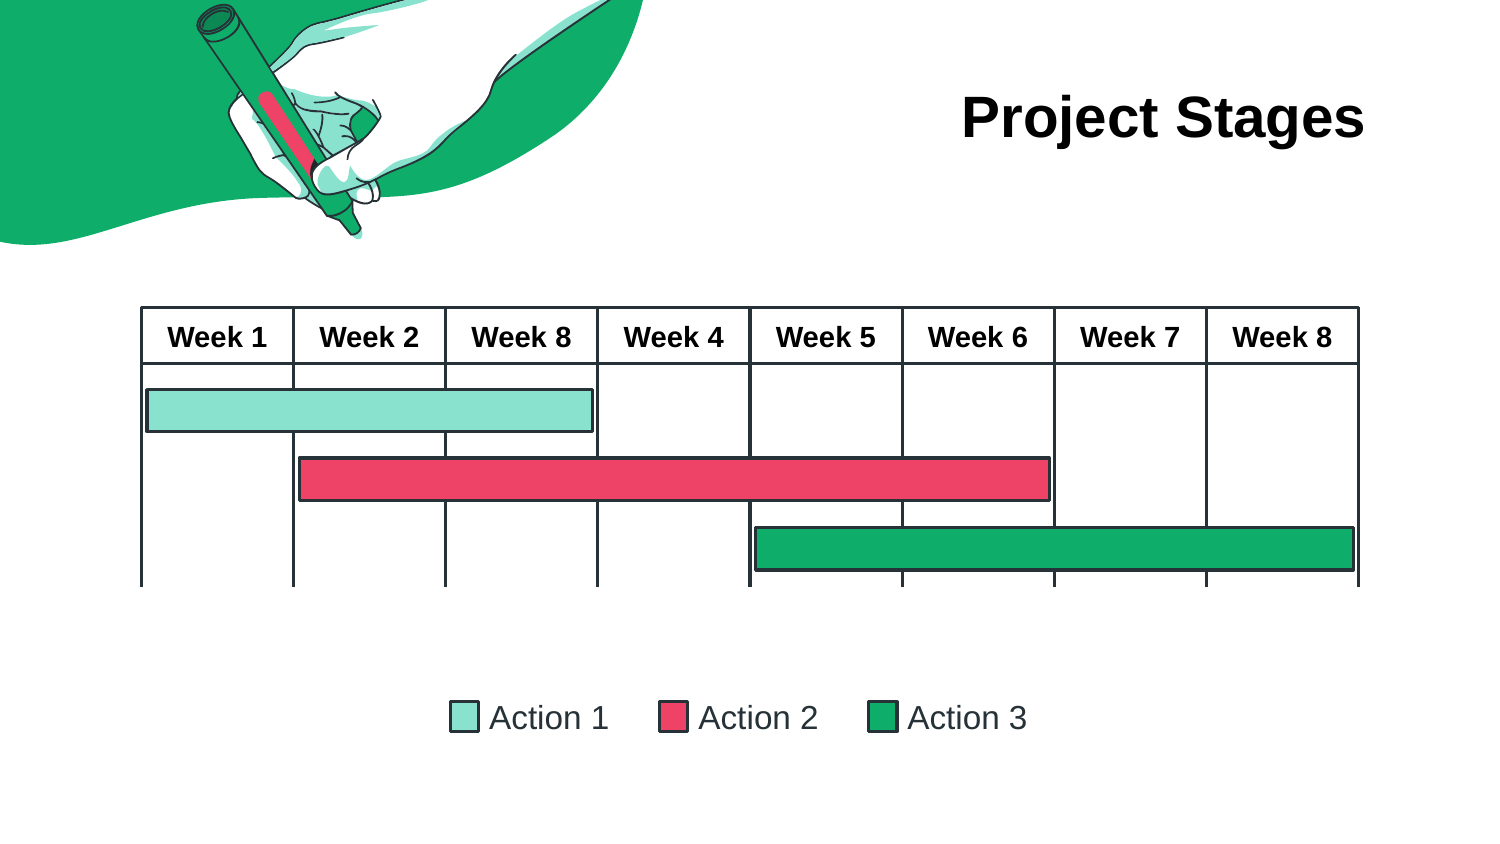

# Project Stages

Week 1
Week 2
Week 8
Week 4
Week 5
Week 6
Week 7
Week 8

Action 1

Action 2

Action 3